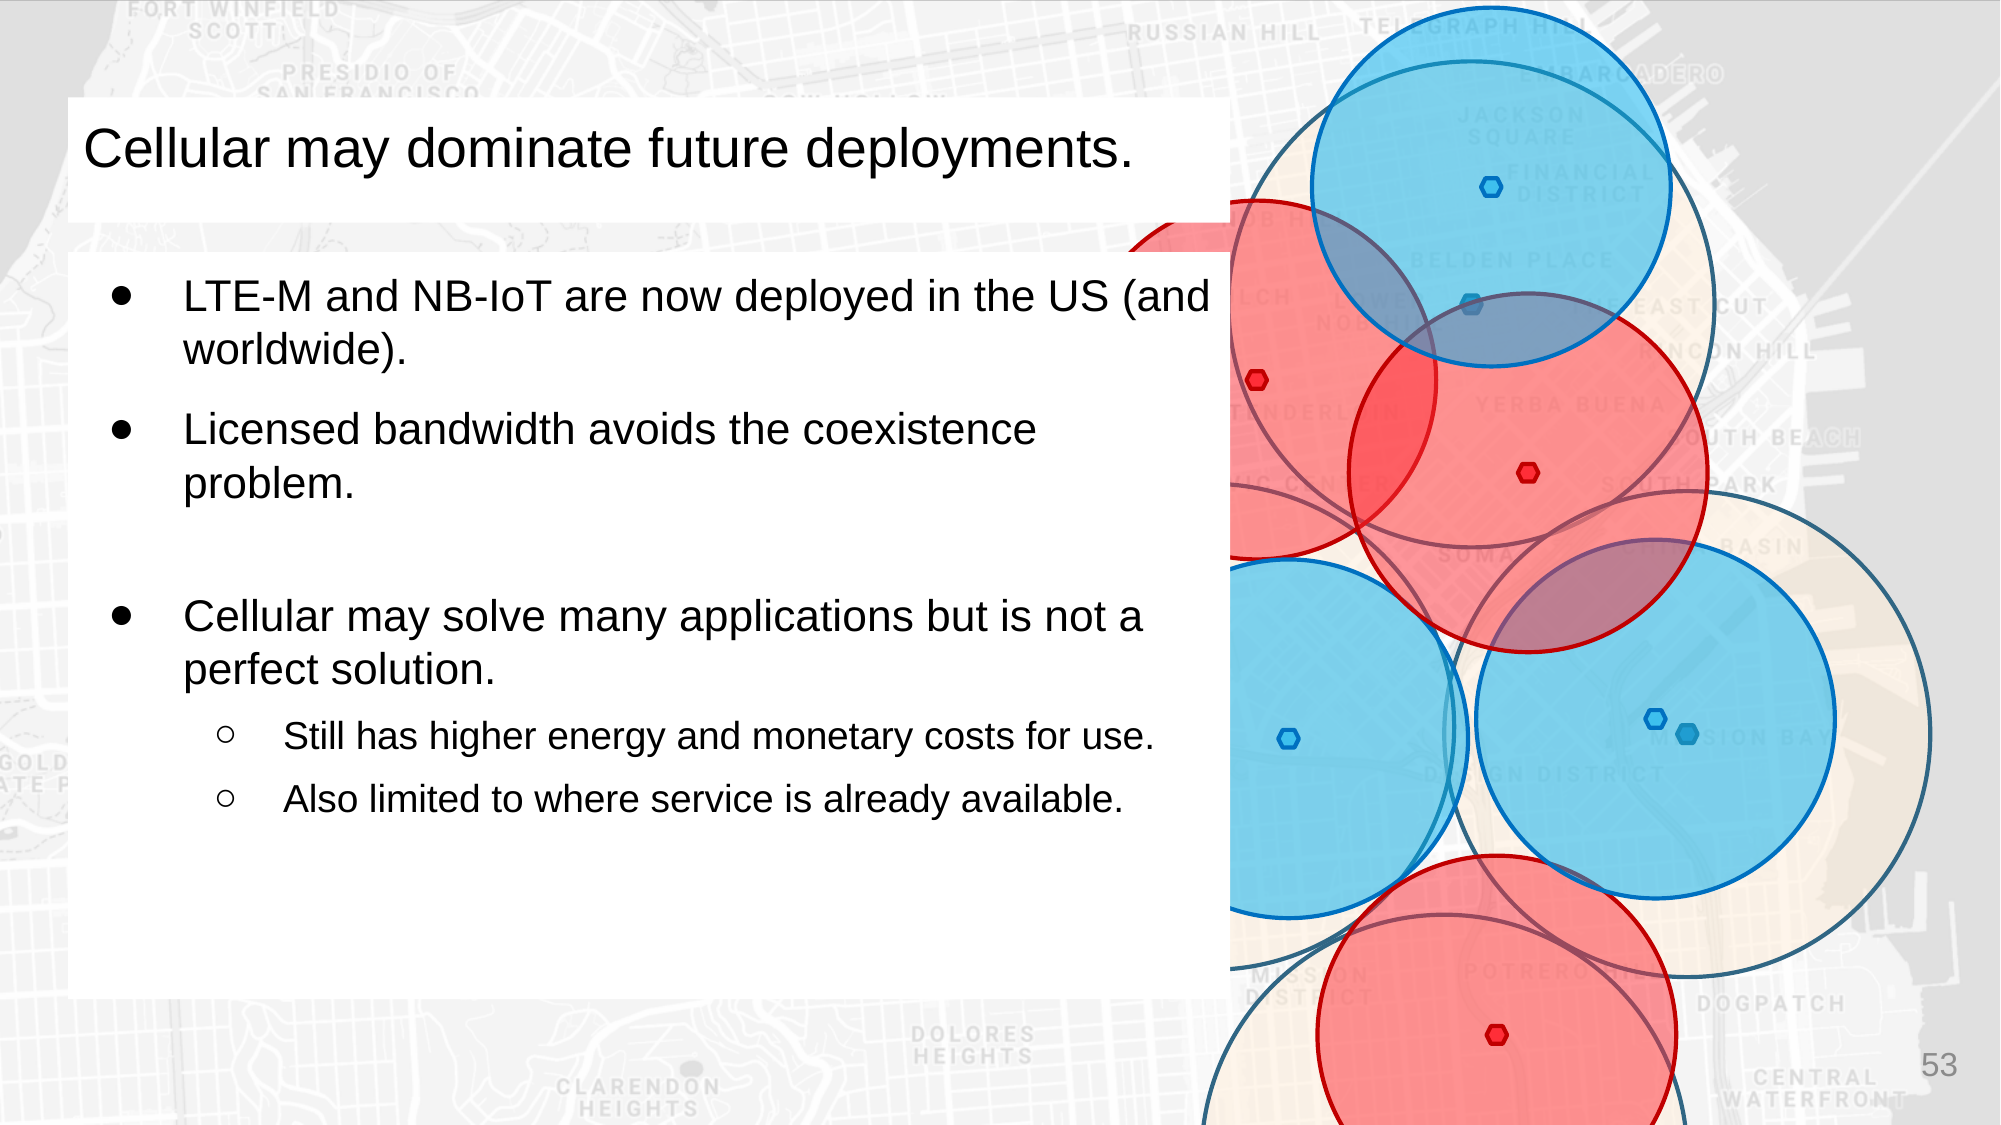

# Cellular may dominate future deployments.

LTE-M and NB-IoT are now deployed in the US (and worldwide).

Licensed bandwidth avoids the coexistence problem.

Cellular may solve many applications but is not a perfect solution.
Still has higher energy and monetary costs for use.
Also limited to where service is already available.

53